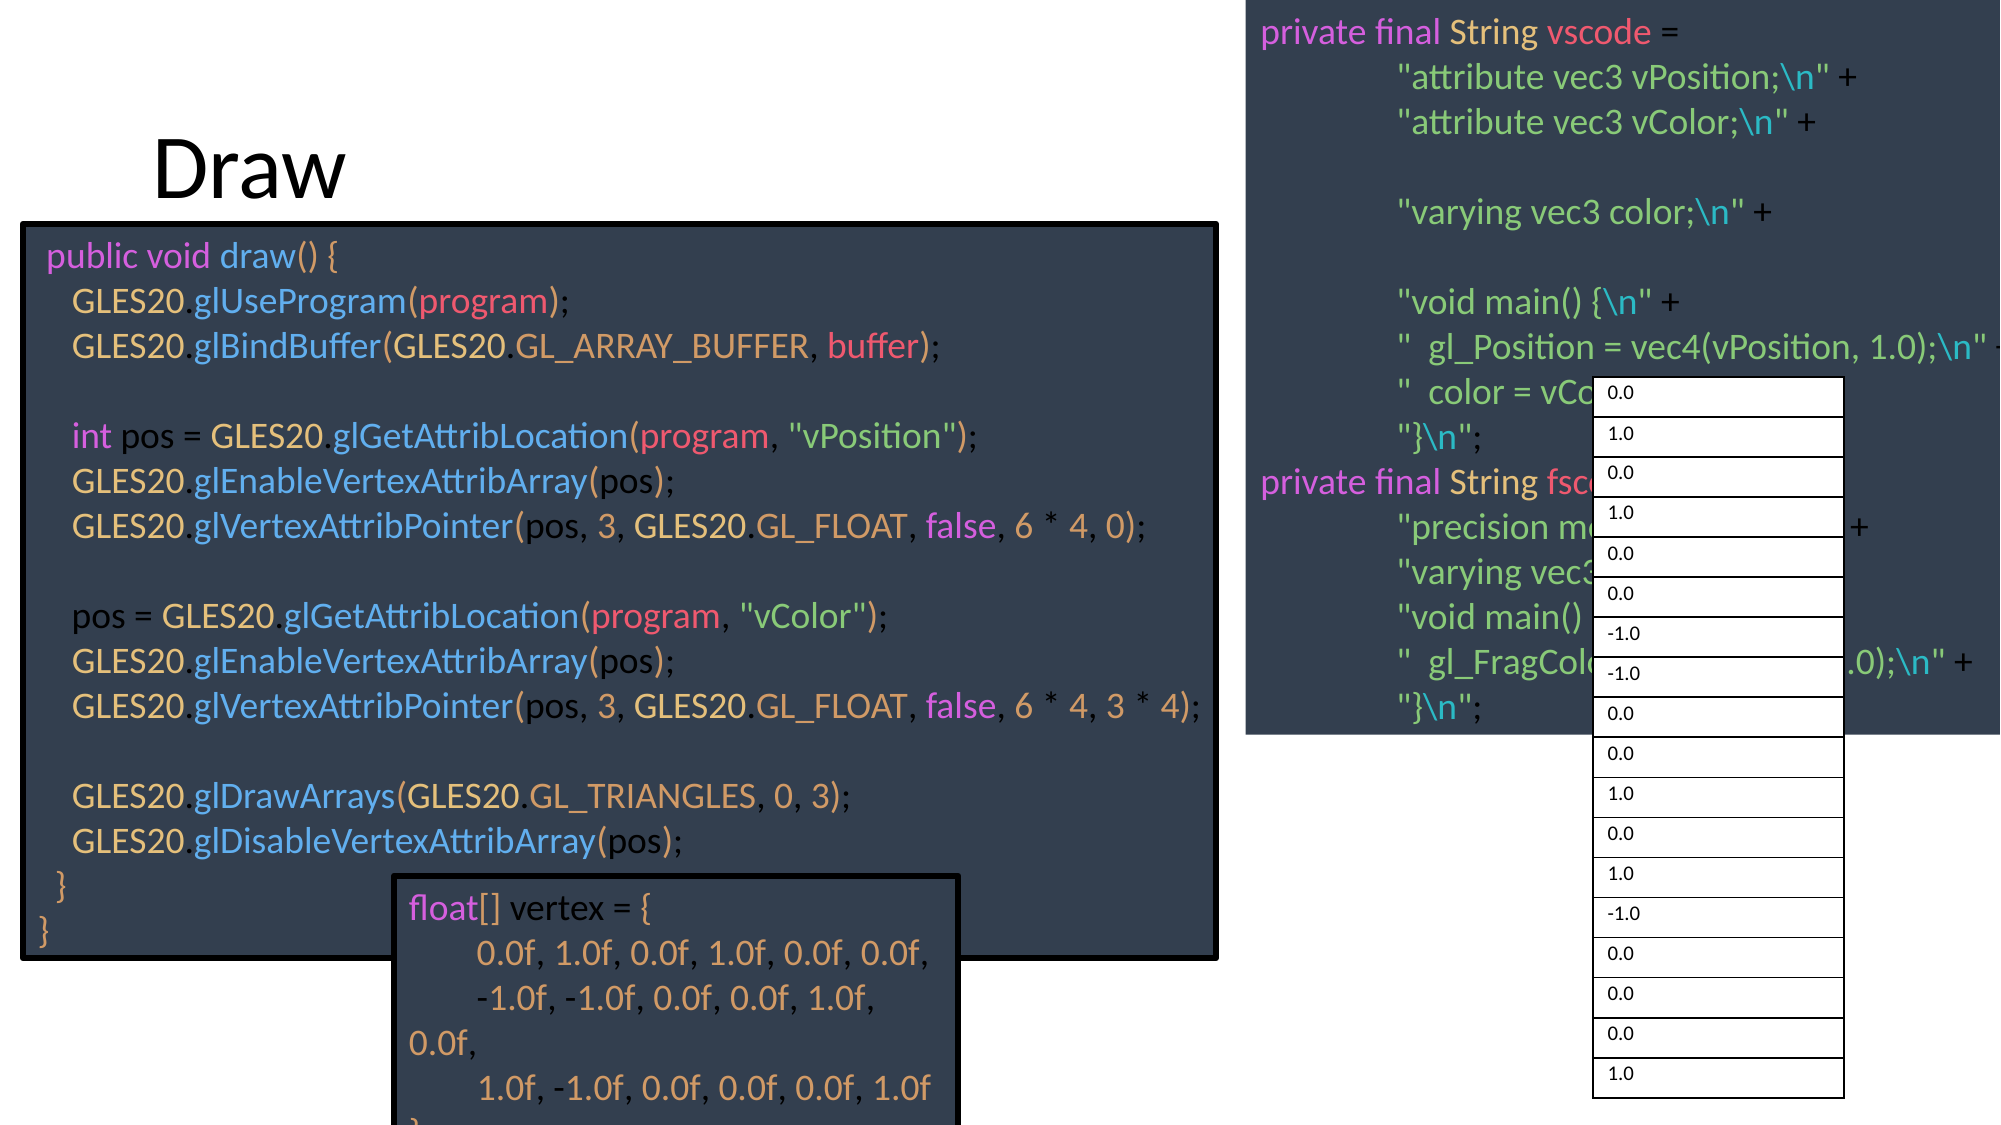

private final String vscode =
                "attribute vec3 vPosition;\n" +
                "attribute vec3 vColor;\n" +
                "varying vec3 color;\n" +
                "void main() {\n" +
                "  gl_Position = vec4(vPosition, 1.0);\n" +
                "  color = vColor;\n" +
                "}\n";
private final String fscode =
                "precision mediump float;\n" +
                "varying vec3 color;\n" +
                "void main() {\n" +
                "  gl_FragColor = vec4(color, 1.0);\n" +
                "}\n";
# Draw
 public void draw() {
    GLES20.glUseProgram(program);
    GLES20.glBindBuffer(GLES20.GL_ARRAY_BUFFER, buffer);
    int pos = GLES20.glGetAttribLocation(program, "vPosition");
    GLES20.glEnableVertexAttribArray(pos);
    GLES20.glVertexAttribPointer(pos, 3, GLES20.GL_FLOAT, false, 6 * 4, 0);
    pos = GLES20.glGetAttribLocation(program, "vColor");
    GLES20.glEnableVertexAttribArray(pos);
    GLES20.glVertexAttribPointer(pos, 3, GLES20.GL_FLOAT, false, 6 * 4, 3 * 4);
    GLES20.glDrawArrays(GLES20.GL_TRIANGLES, 0, 3);
    GLES20.glDisableVertexAttribArray(pos);
  }
}
| 0.0 |
| --- |
| 1.0 |
| 0.0 |
| 1.0 |
| 0.0 |
| 0.0 |
| -1.0 |
| -1.0 |
| 0.0 |
| 0.0 |
| 1.0 |
| 0.0 |
| 1.0 |
| -1.0 |
| 0.0 |
| 0.0 |
| 0.0 |
| 1.0 |
float[] vertex = {
        0.0f, 1.0f, 0.0f, 1.0f, 0.0f, 0.0f,
        -1.0f, -1.0f, 0.0f, 0.0f, 1.0f, 0.0f,
        1.0f, -1.0f, 0.0f, 0.0f, 0.0f, 1.0f
};